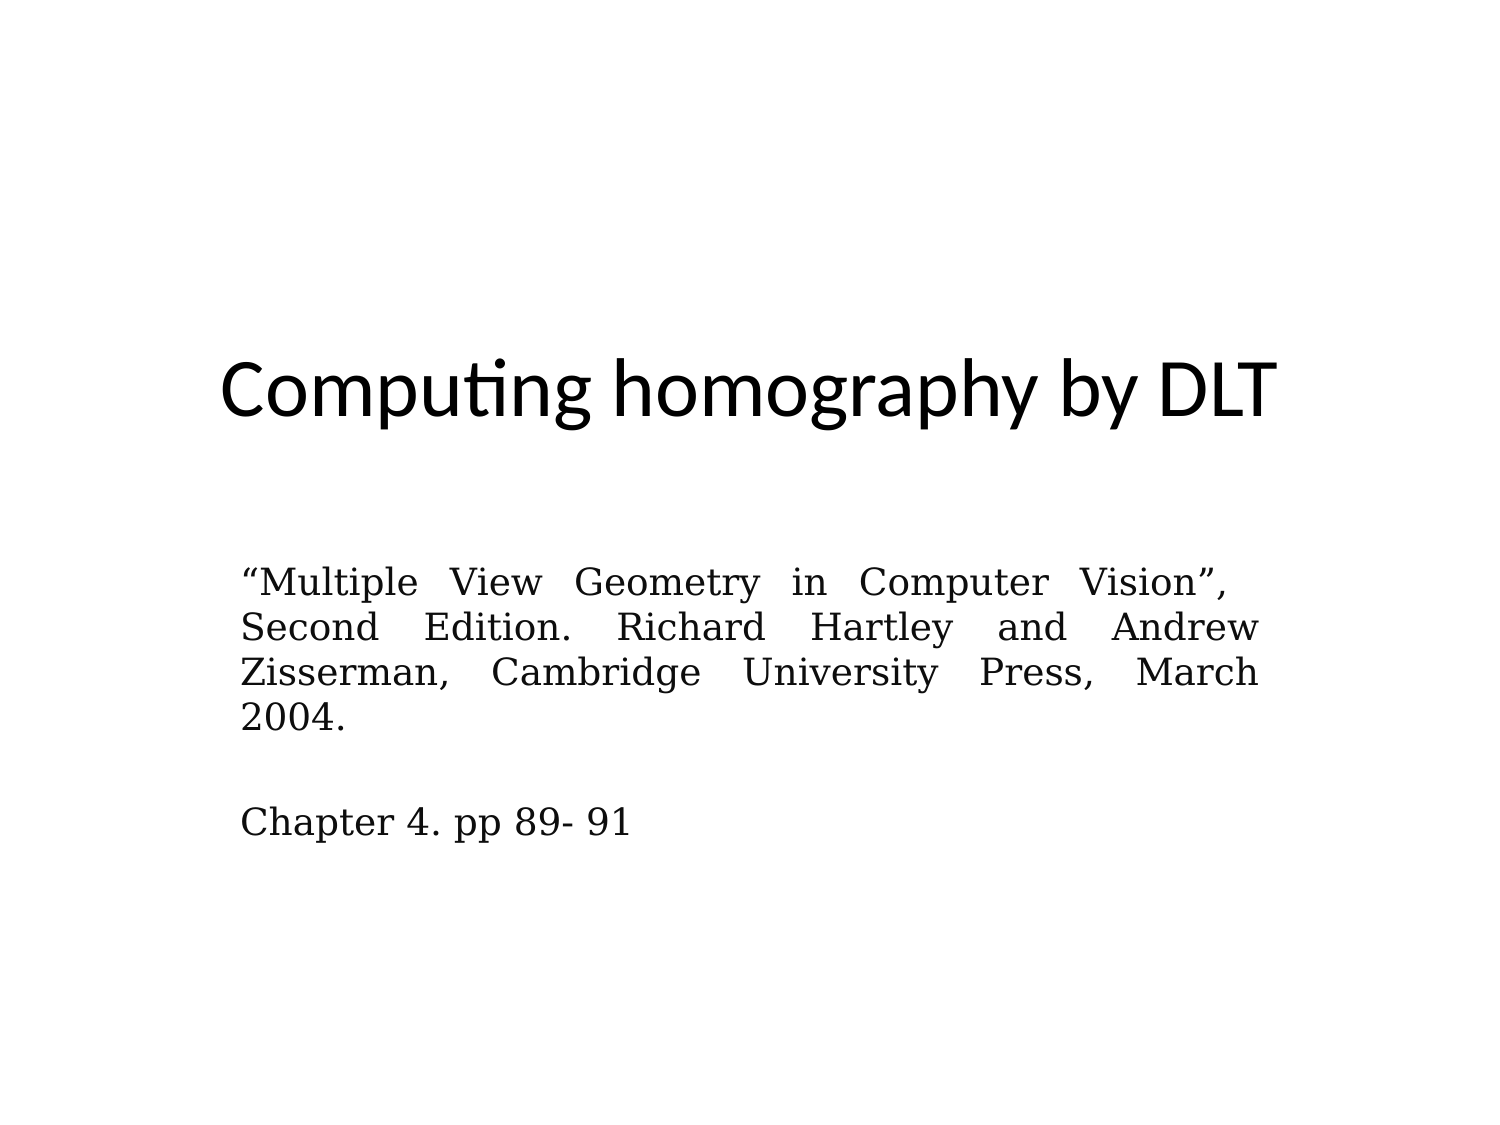

# Computing homography by DLT
“Multiple View Geometry in Computer Vision”,  Second Edition. Richard Hartley and Andrew Zisserman, Cambridge University Press, March 2004.

Chapter 4. pp 89- 91